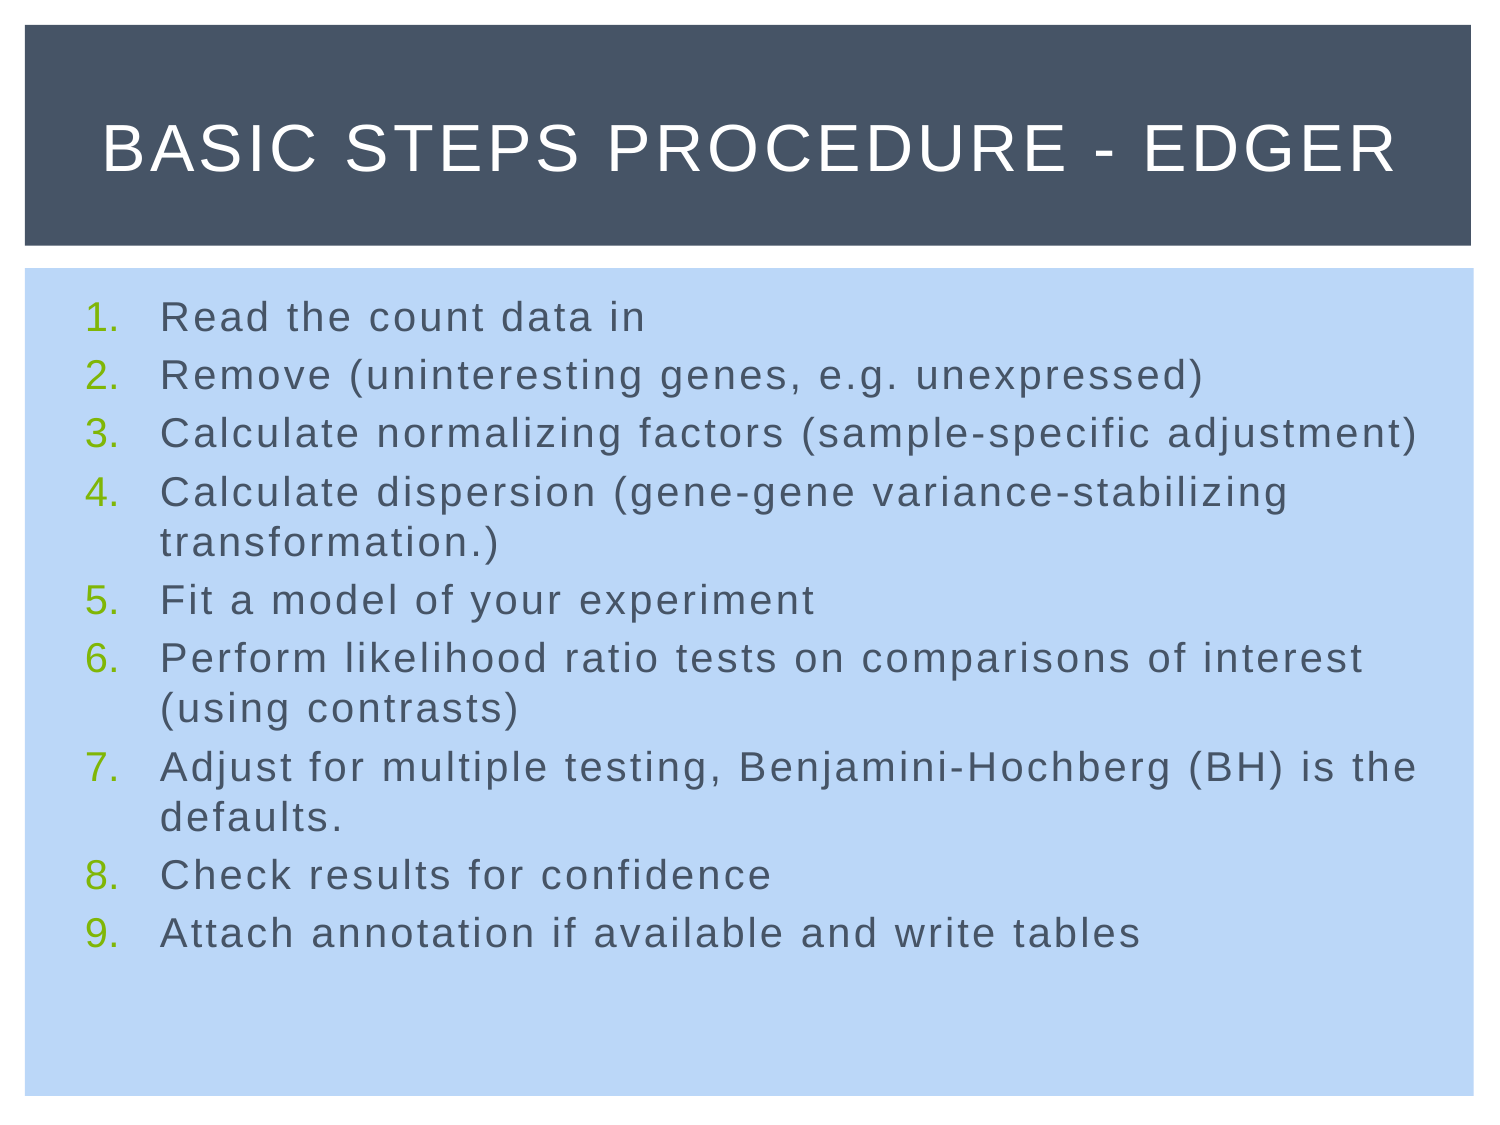

# Basic steps procedure - edger
Read the count data in
Remove (uninteresting genes, e.g. unexpressed)
Calculate normalizing factors (sample-specific adjustment)
Calculate dispersion (gene-gene variance-stabilizing transformation.)
Fit a model of your experiment
Perform likelihood ratio tests on comparisons of interest (using contrasts)
Adjust for multiple testing, Benjamini-Hochberg (BH) is the defaults.
Check results for confidence
Attach annotation if available and write tables